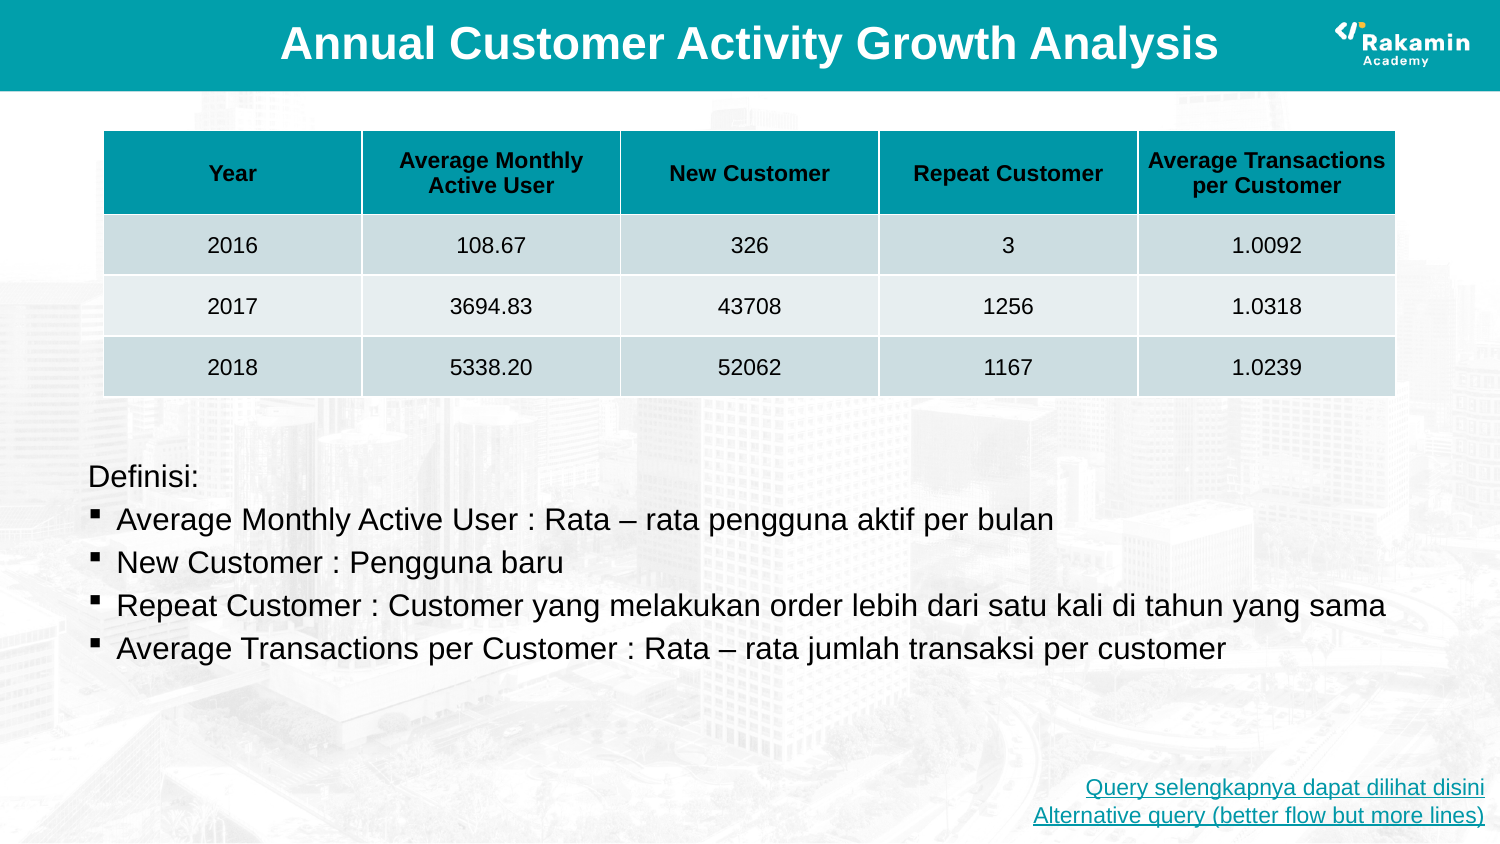

# Annual Customer Activity Growth Analysis
| Year | Average Monthly Active User | New Customer | Repeat Customer | Average Transactions per Customer |
| --- | --- | --- | --- | --- |
| 2016 | 108.67 | 326 | 3 | 1.0092 |
| 2017 | 3694.83 | 43708 | 1256 | 1.0318 |
| 2018 | 5338.20 | 52062 | 1167 | 1.0239 |
Definisi:
Average Monthly Active User : Rata – rata pengguna aktif per bulan
New Customer : Pengguna baru
Repeat Customer : Customer yang melakukan order lebih dari satu kali di tahun yang sama
Average Transactions per Customer : Rata – rata jumlah transaksi per customer

Query selengkapnya dapat dilihat disini
Alternative query (better flow but more lines)